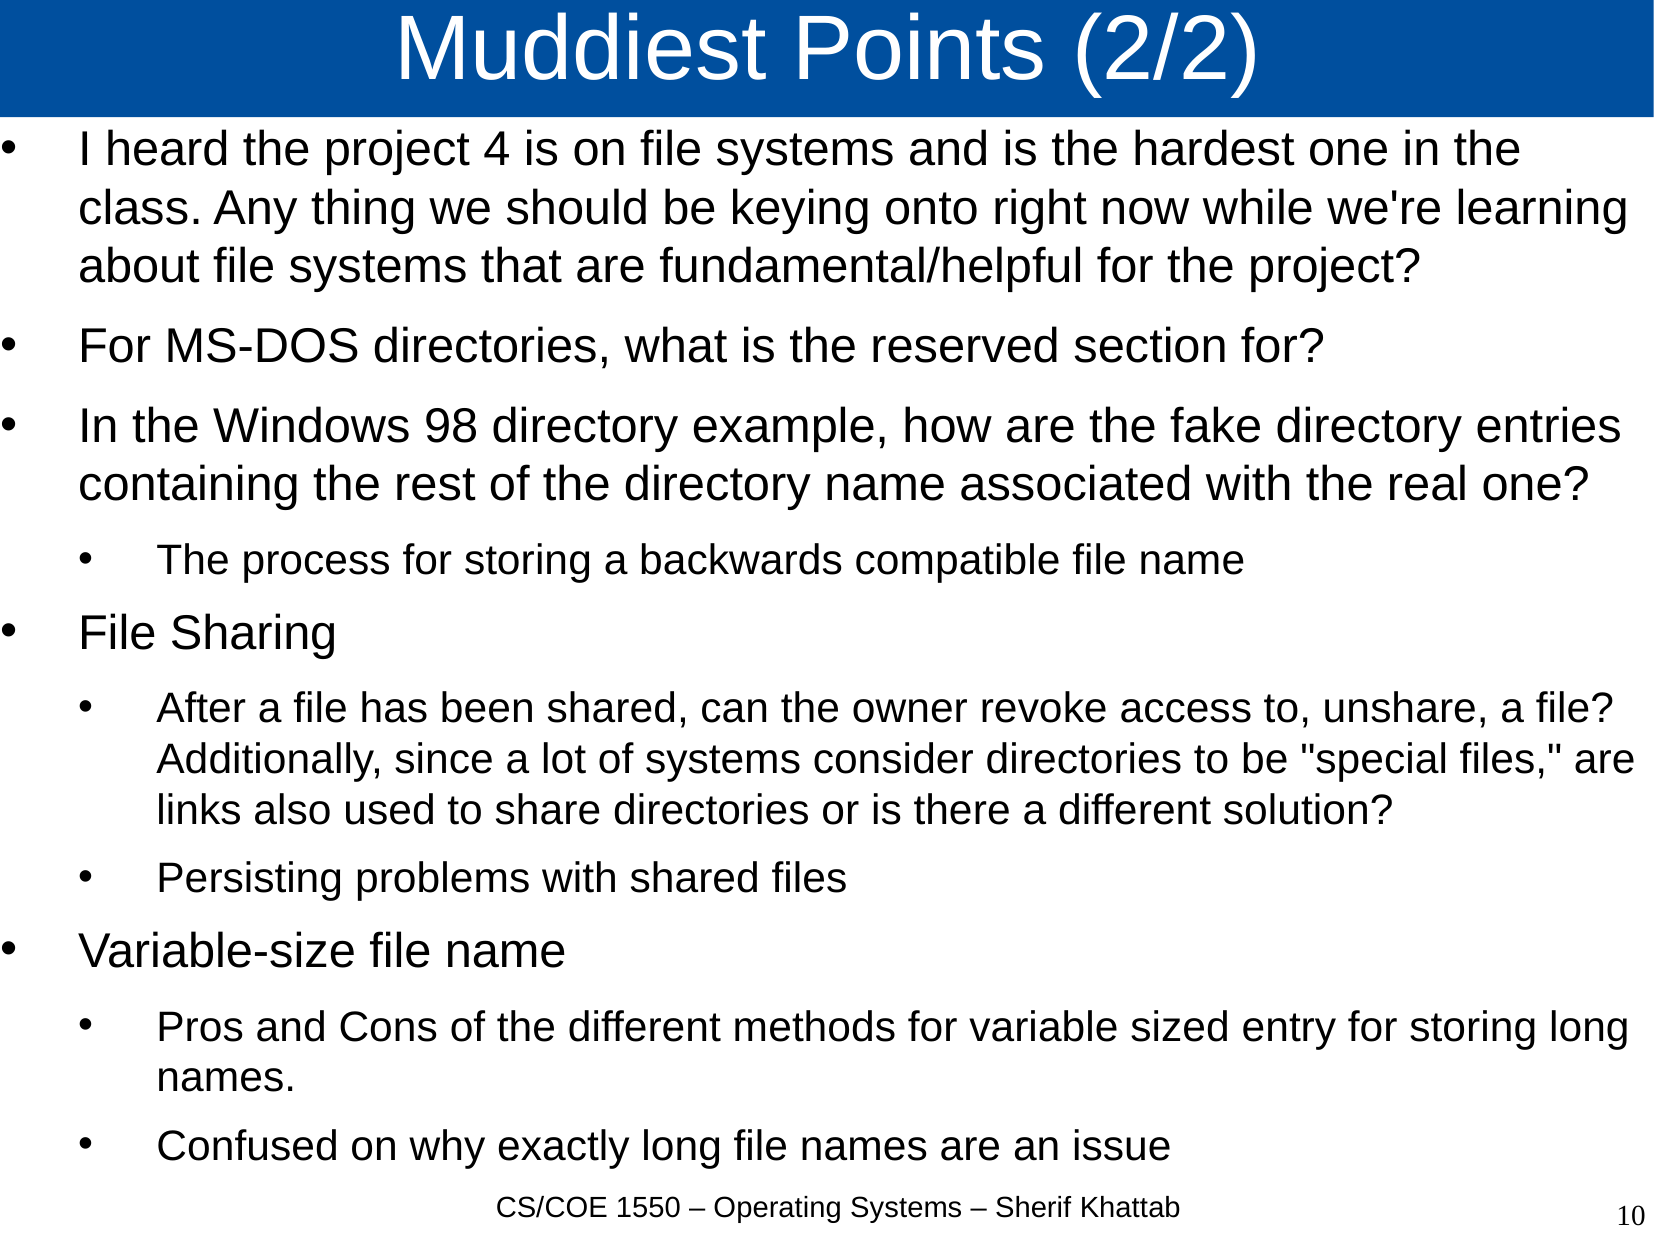

# Muddiest Points (2/2)
I heard the project 4 is on file systems and is the hardest one in the class. Any thing we should be keying onto right now while we're learning about file systems that are fundamental/helpful for the project?
For MS-DOS directories, what is the reserved section for?
In the Windows 98 directory example, how are the fake directory entries containing the rest of the directory name associated with the real one?
The process for storing a backwards compatible file name
File Sharing
After a file has been shared, can the owner revoke access to, unshare, a file? Additionally, since a lot of systems consider directories to be "special files," are links also used to share directories or is there a different solution?
Persisting problems with shared files
Variable-size file name
Pros and Cons of the different methods for variable sized entry for storing long names.
Confused on why exactly long file names are an issue
CS/COE 1550 – Operating Systems – Sherif Khattab
10